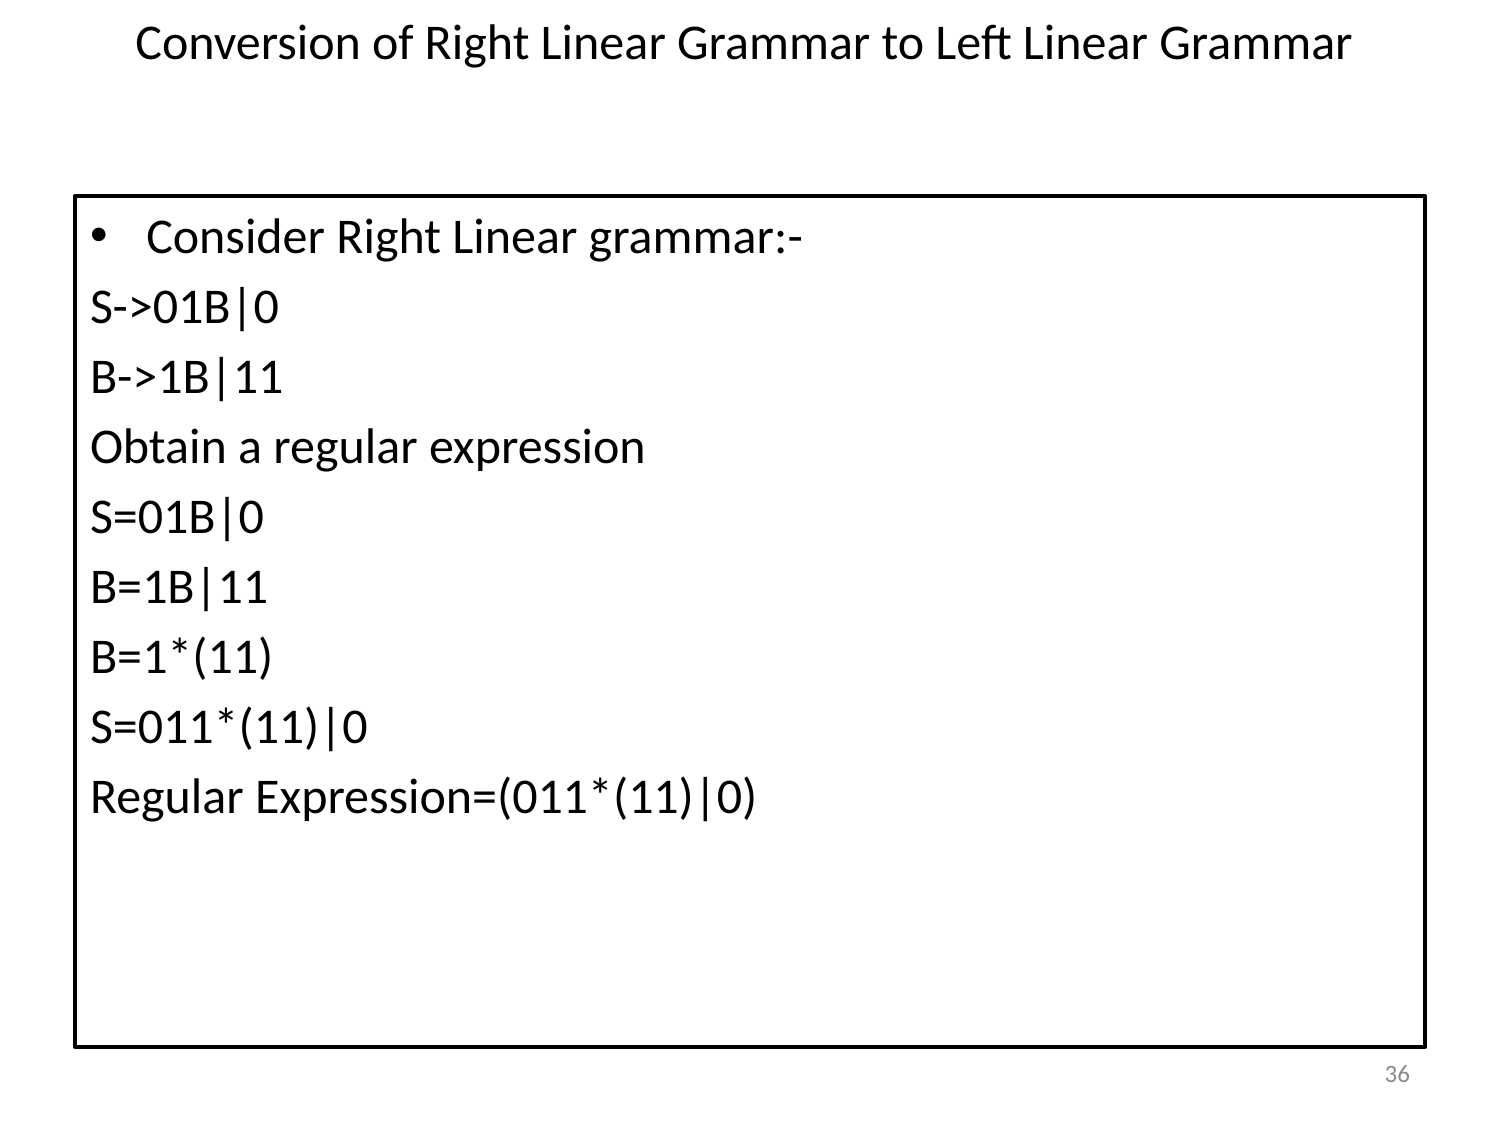

Conversion of Right Linear Grammar to Left Linear Grammar
Consider Right Linear grammar:-
S->01B|0
B->1B|11
Obtain a regular expression
S=01B|0
B=1B|11
B=1*(11)
S=011*(11)|0
Regular Expression=(011*(11)|0)

36